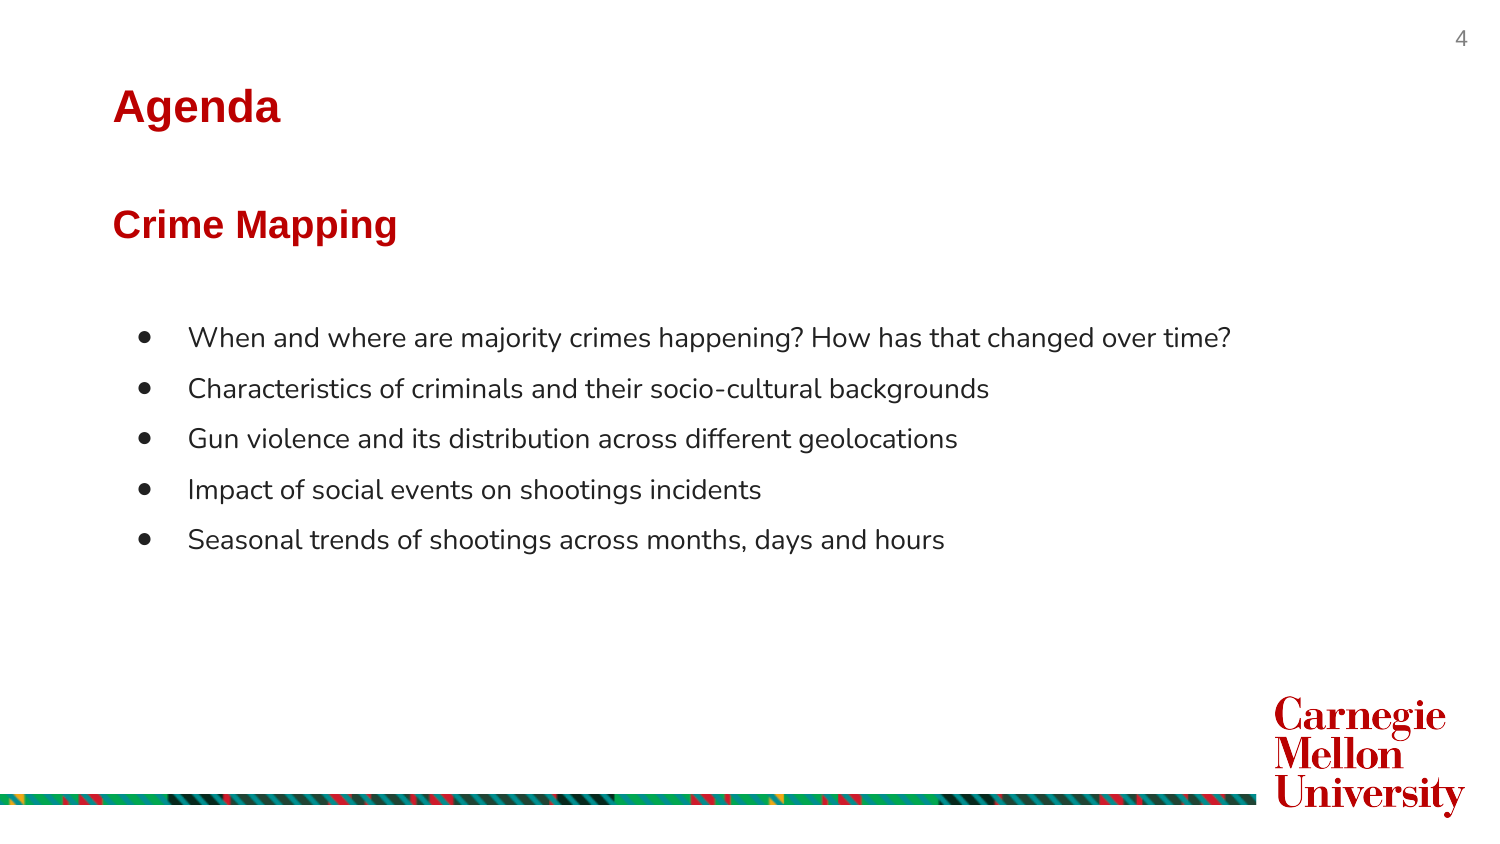

Agenda
Crime Mapping

When and where are majority crimes happening? How has that changed over time?
Characteristics of criminals and their socio-cultural backgrounds
Gun violence and its distribution across different geolocations
Impact of social events on shootings incidents
Seasonal trends of shootings across months, days and hours